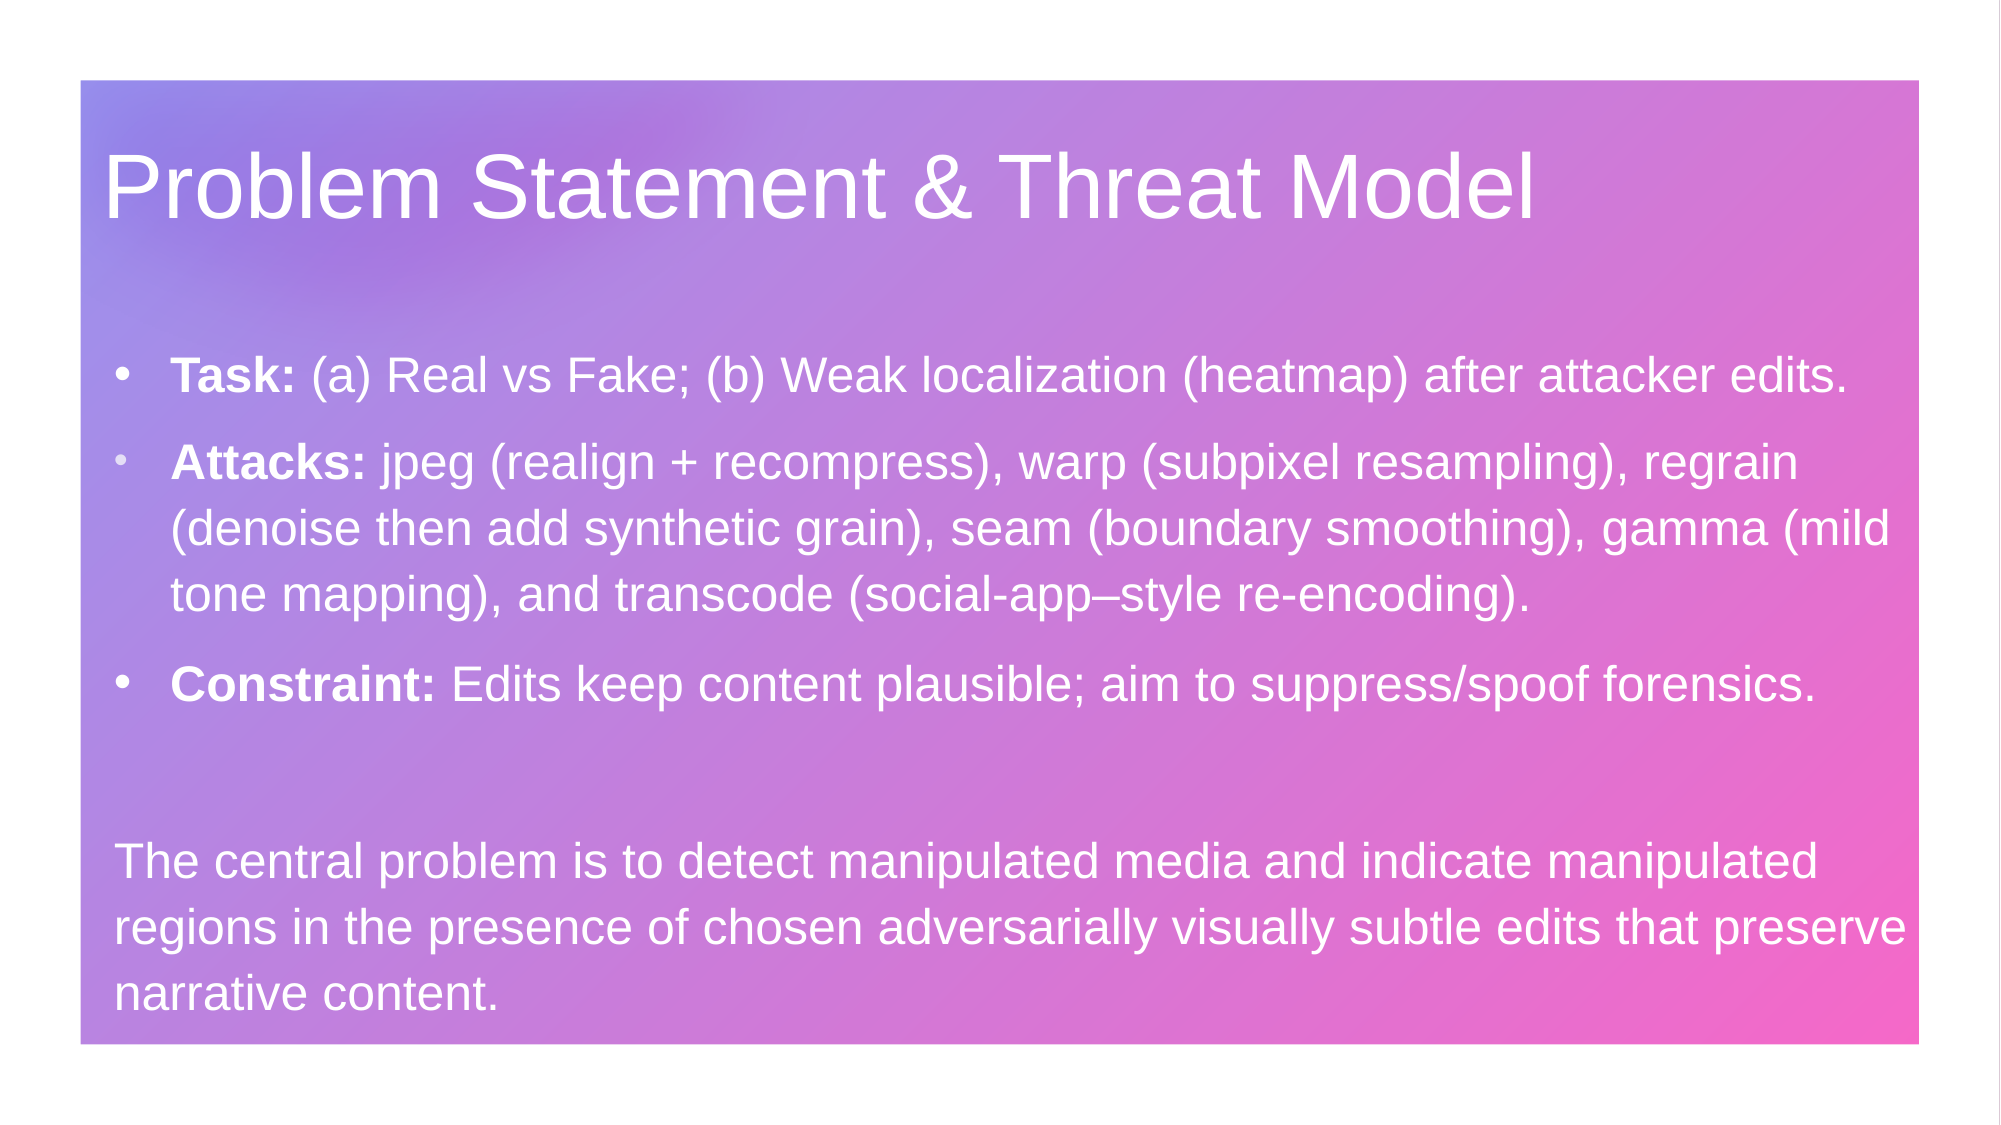

# Problem Statement & Threat Model
Task: (a) Real vs Fake; (b) Weak localization (heatmap) after attacker edits.
Attacks: jpeg (realign + recompress), warp (subpixel resampling), regrain (denoise then add synthetic grain), seam (boundary smoothing), gamma (mild tone mapping), and transcode (social-app–style re-encoding).
Constraint: Edits keep content plausible; aim to suppress/spoof forensics.

The central problem is to detect manipulated media and indicate manipulated regions in the presence of chosen adversarially visually subtle edits that preserve narrative content.
while suppressing or spoofing forensic evidence